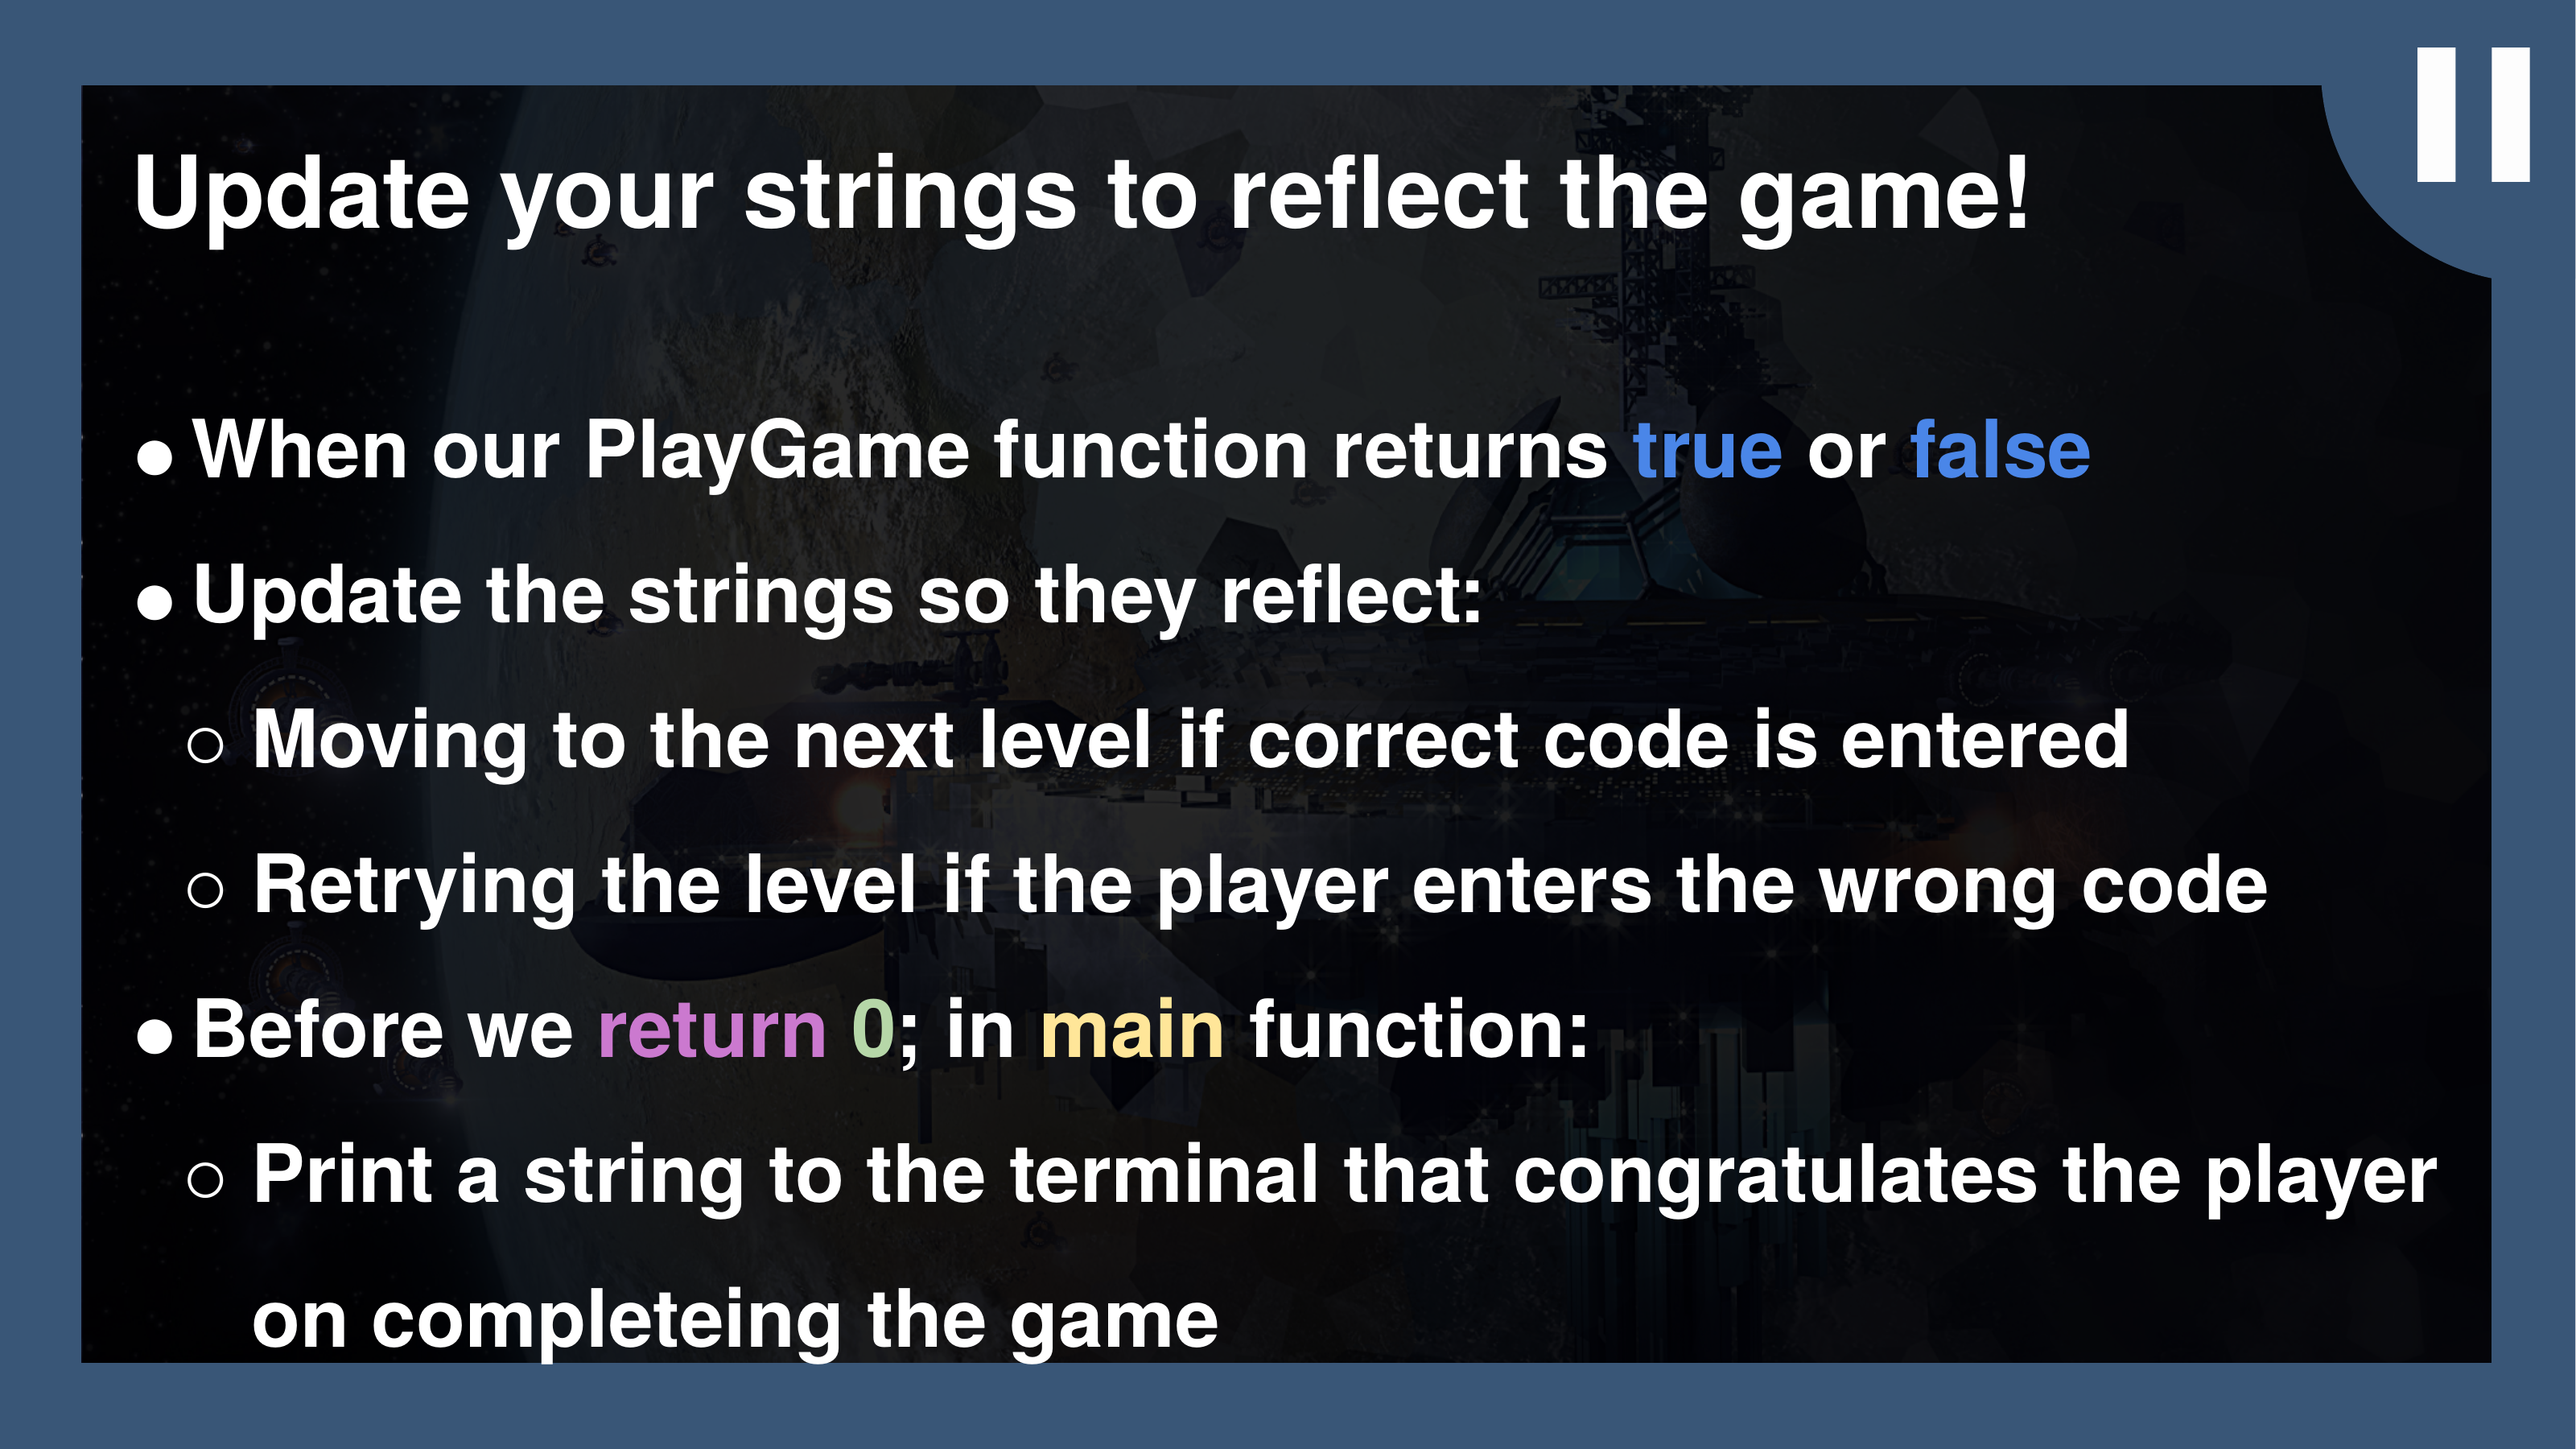

Update your strings to reflect the game!
When our PlayGame function returns true or false
Update the strings so they reflect:
Moving to the next level if correct code is entered
Retrying the level if the player enters the wrong code
Before we return 0; in main function:
Print a string to the terminal that congratulates the player on completeing the game